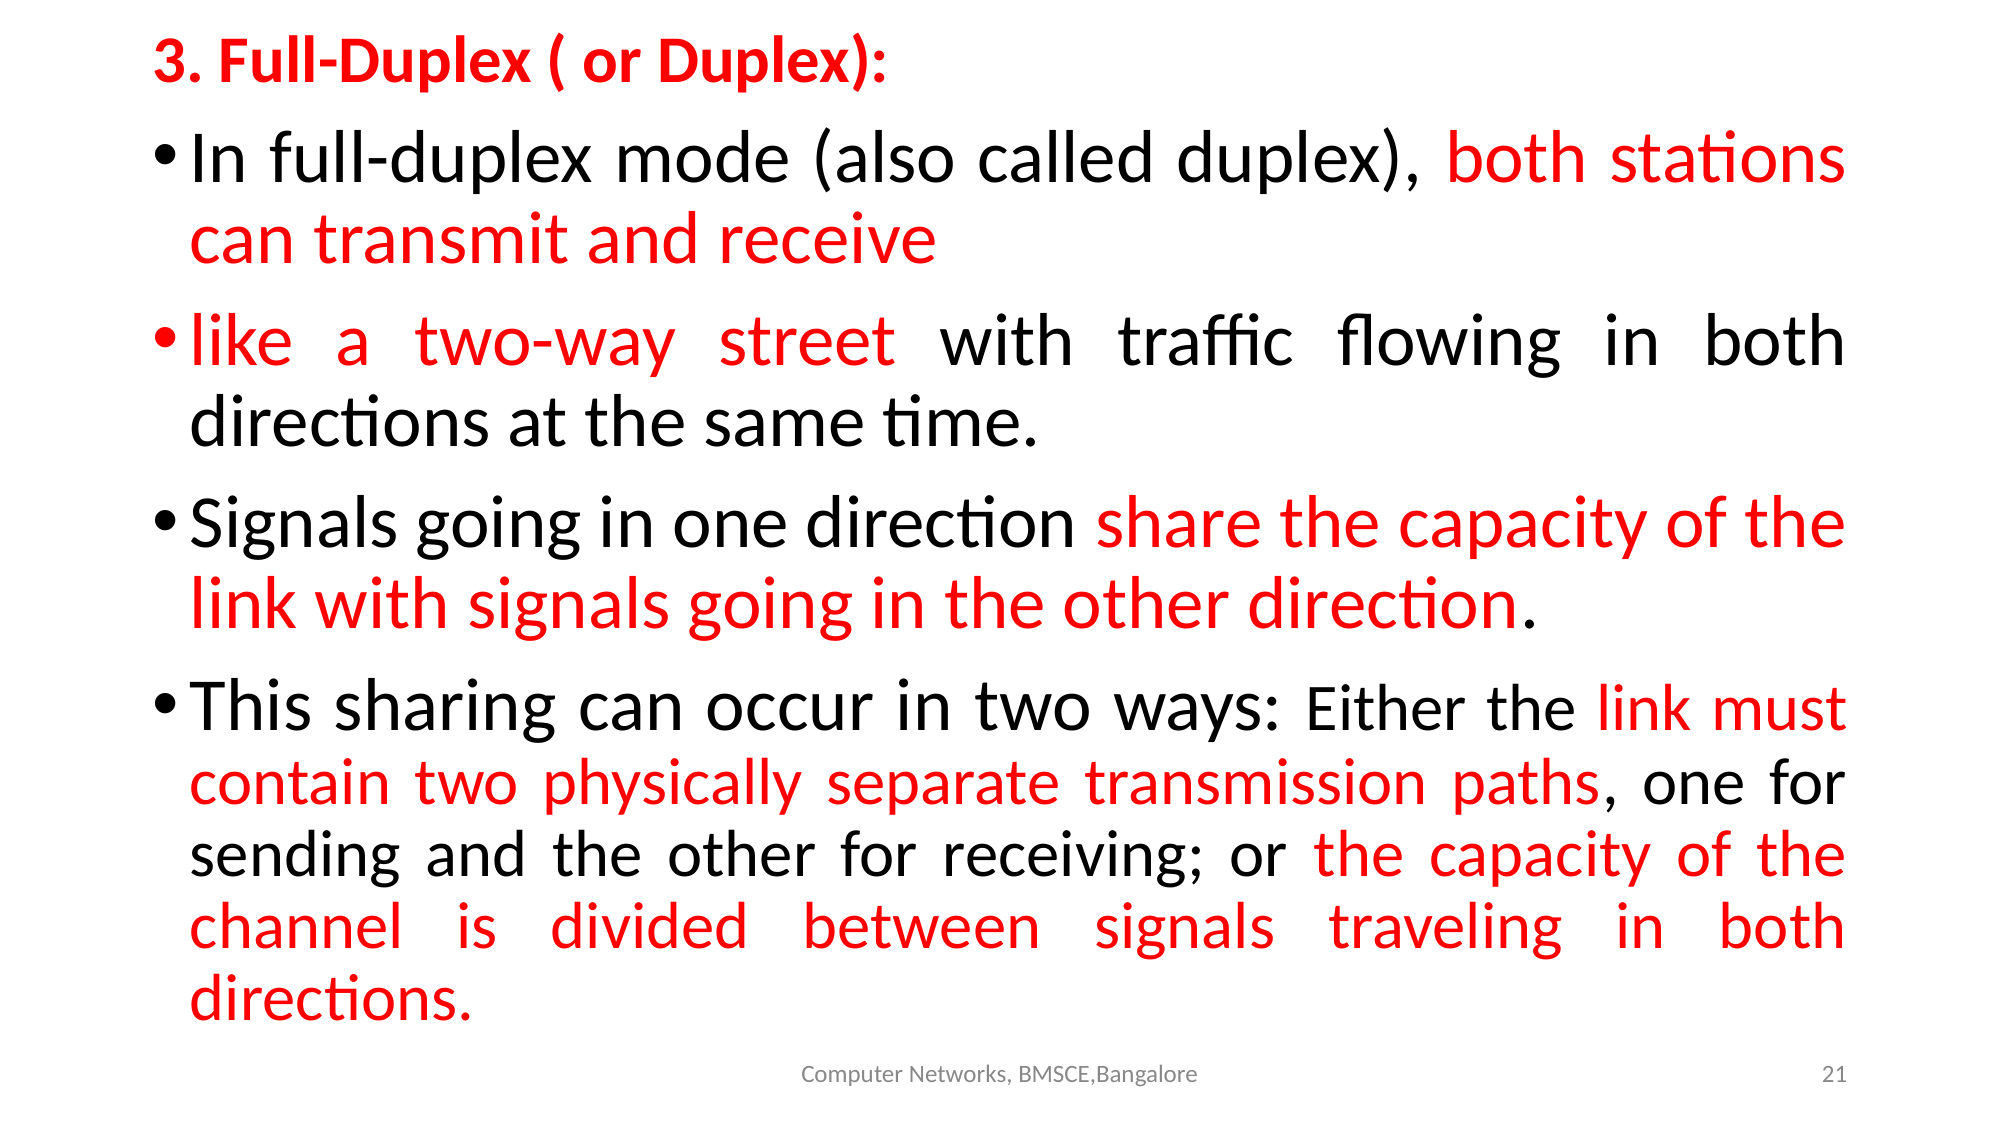

3. Full-Duplex ( or Duplex):
In full-duplex mode (also called duplex), both stations can transmit and receive
like a two-way street with traffic flowing in both directions at the same time.
Signals going in one direction share the capacity of the link with signals going in the other direction.
This sharing can occur in two ways: Either the link must contain two physically separate transmission paths, one for sending and the other for receiving; or the capacity of the channel is divided between signals traveling in both directions.

Computer Networks, BMSCE,Bangalore
21